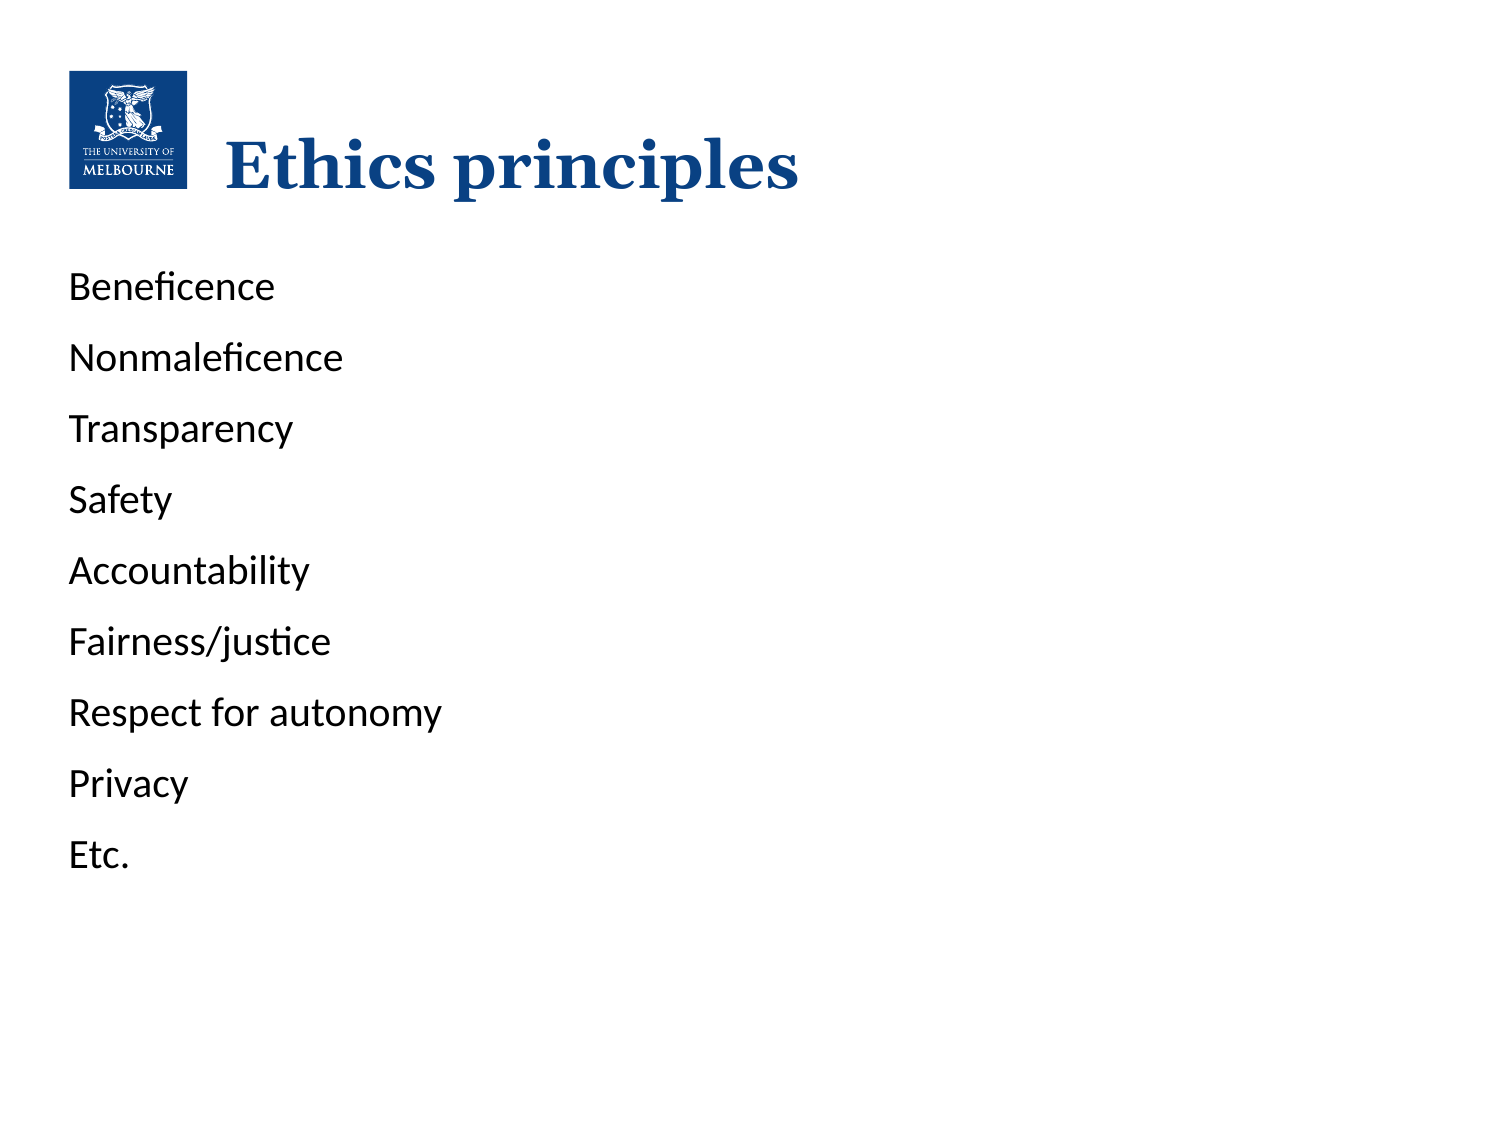

# Ethics principles
Beneficence
Nonmaleficence
Transparency
Safety
Accountability
Fairness/justice
Respect for autonomy
Privacy
Etc.